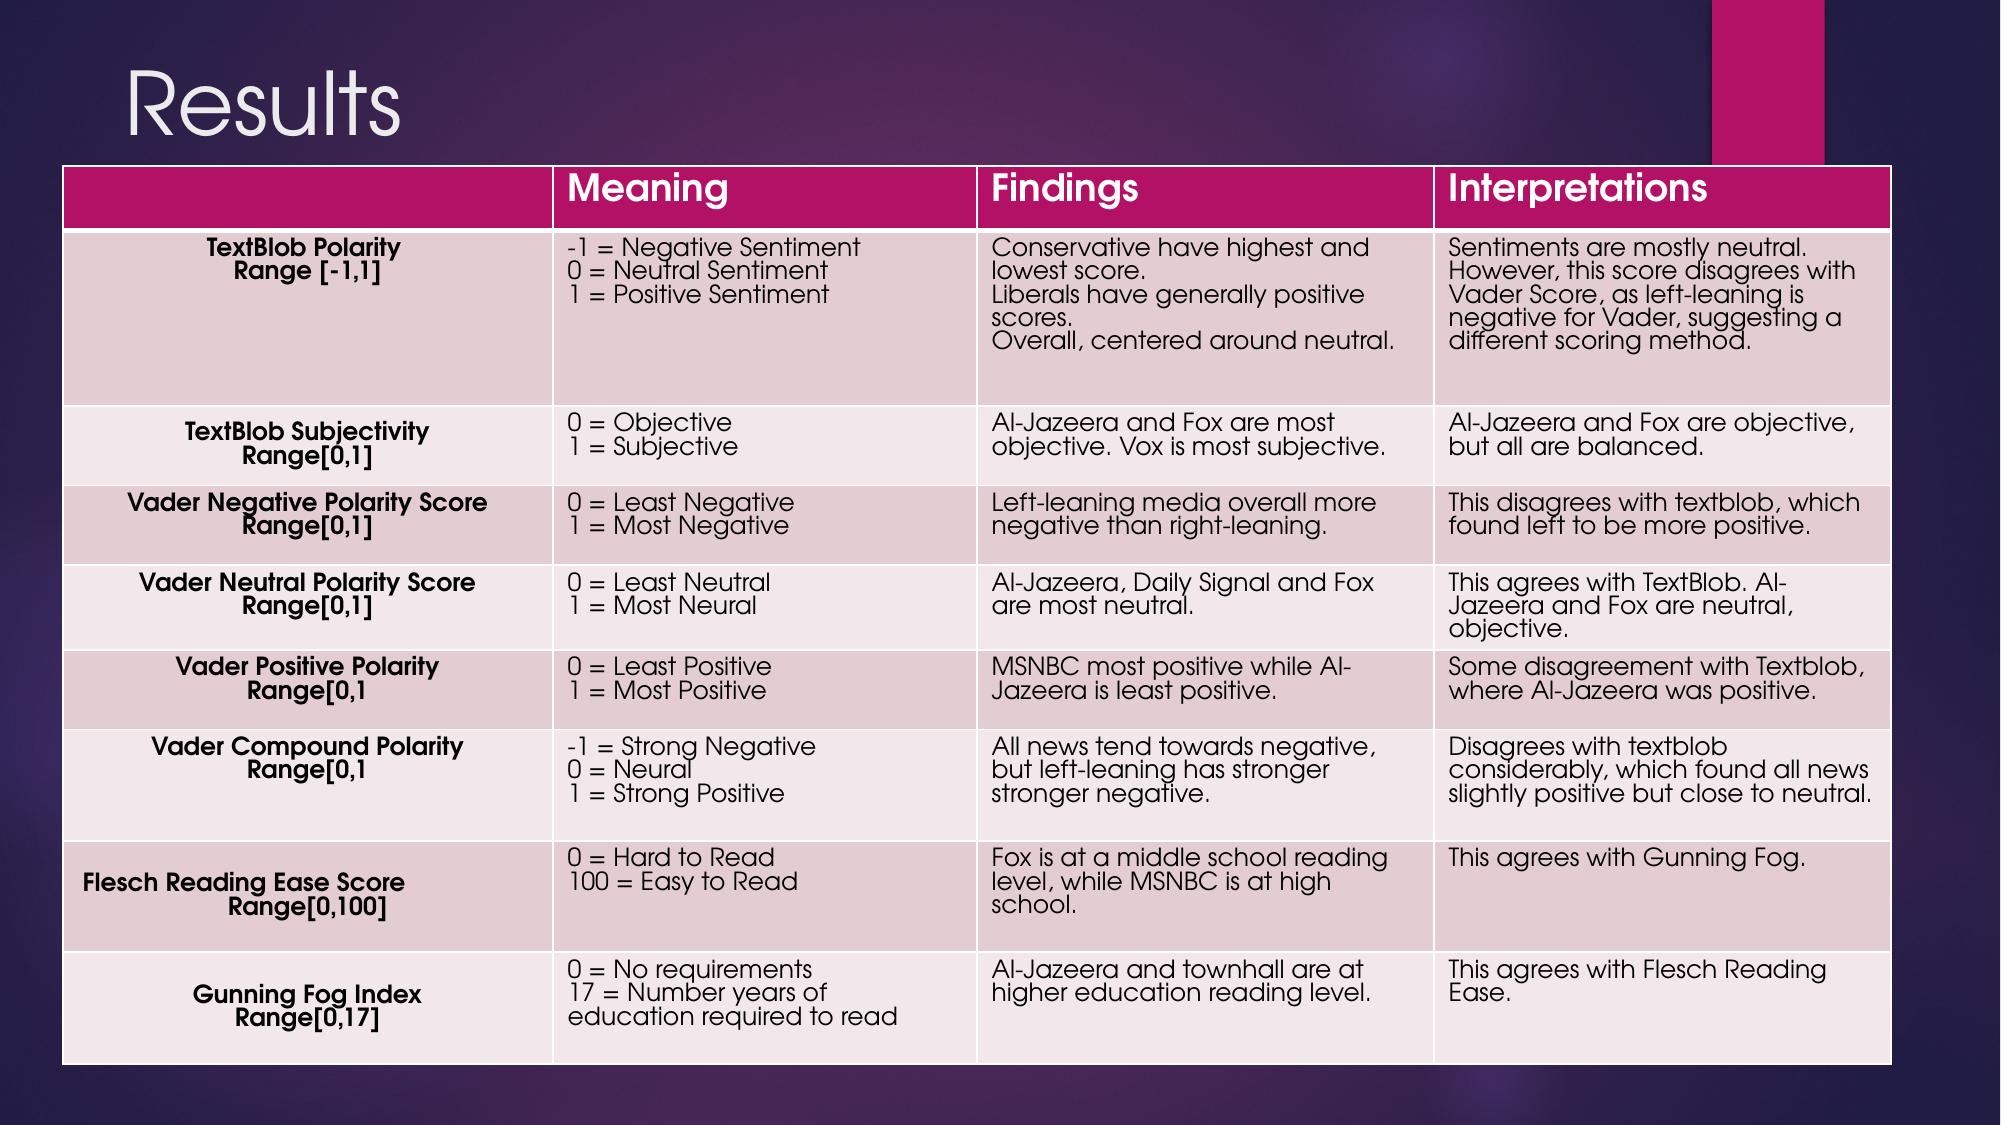

# Results
|  | Meaning | Findings | Interpretations |
| --- | --- | --- | --- |
| TextBlob Polarity Range [-1,1] | -1 = Negative Sentiment 0 = Neutral Sentiment 1 = Positive Sentiment | Conservative have highest and lowest score. Liberals have generally positive scores. Overall, centered around neutral. | Sentiments are mostly neutral. However, this score disagrees with Vader Score, as left-leaning is negative for Vader, suggesting a different scoring method. |
| TextBlob Subjectivity Range[0,1] | 0 = Objective 1 = Subjective | Al-Jazeera and Fox are most objective. Vox is most subjective. | Al-Jazeera and Fox are objective, but all are balanced. |
| Vader Negative Polarity Score Range[0,1] | 0 = Least Negative 1 = Most Negative | Left-leaning media overall more negative than right-leaning. | This disagrees with textblob, which found left to be more positive. |
| Vader Neutral Polarity Score Range[0,1] | 0 = Least Neutral 1 = Most Neural | Al-Jazeera, Daily Signal and Fox are most neutral. | This agrees with TextBlob. Al-Jazeera and Fox are neutral, objective. |
| Vader Positive Polarity Range[0,1 | 0 = Least Positive 1 = Most Positive | MSNBC most positive while Al-Jazeera is least positive. | Some disagreement with Textblob, where Al-Jazeera was positive. |
| Vader Compound Polarity Range[0,1 | -1 = Strong Negative 0 = Neural 1 = Strong Positive | All news tend towards negative, but left-leaning has stronger stronger negative. | Disagrees with textblob considerably, which found all news slightly positive but close to neutral. |
| Flesch Reading Ease Score Range[0,100] | 0 = Hard to Read 100 = Easy to Read | Fox is at a middle school reading level, while MSNBC is at high school. | This agrees with Gunning Fog. |
| Gunning Fog Index Range[0,17] | 0 = No requirements 17 = Number years of education required to read | Al-Jazeera and townhall are at higher education reading level. | This agrees with Flesch Reading Ease. |